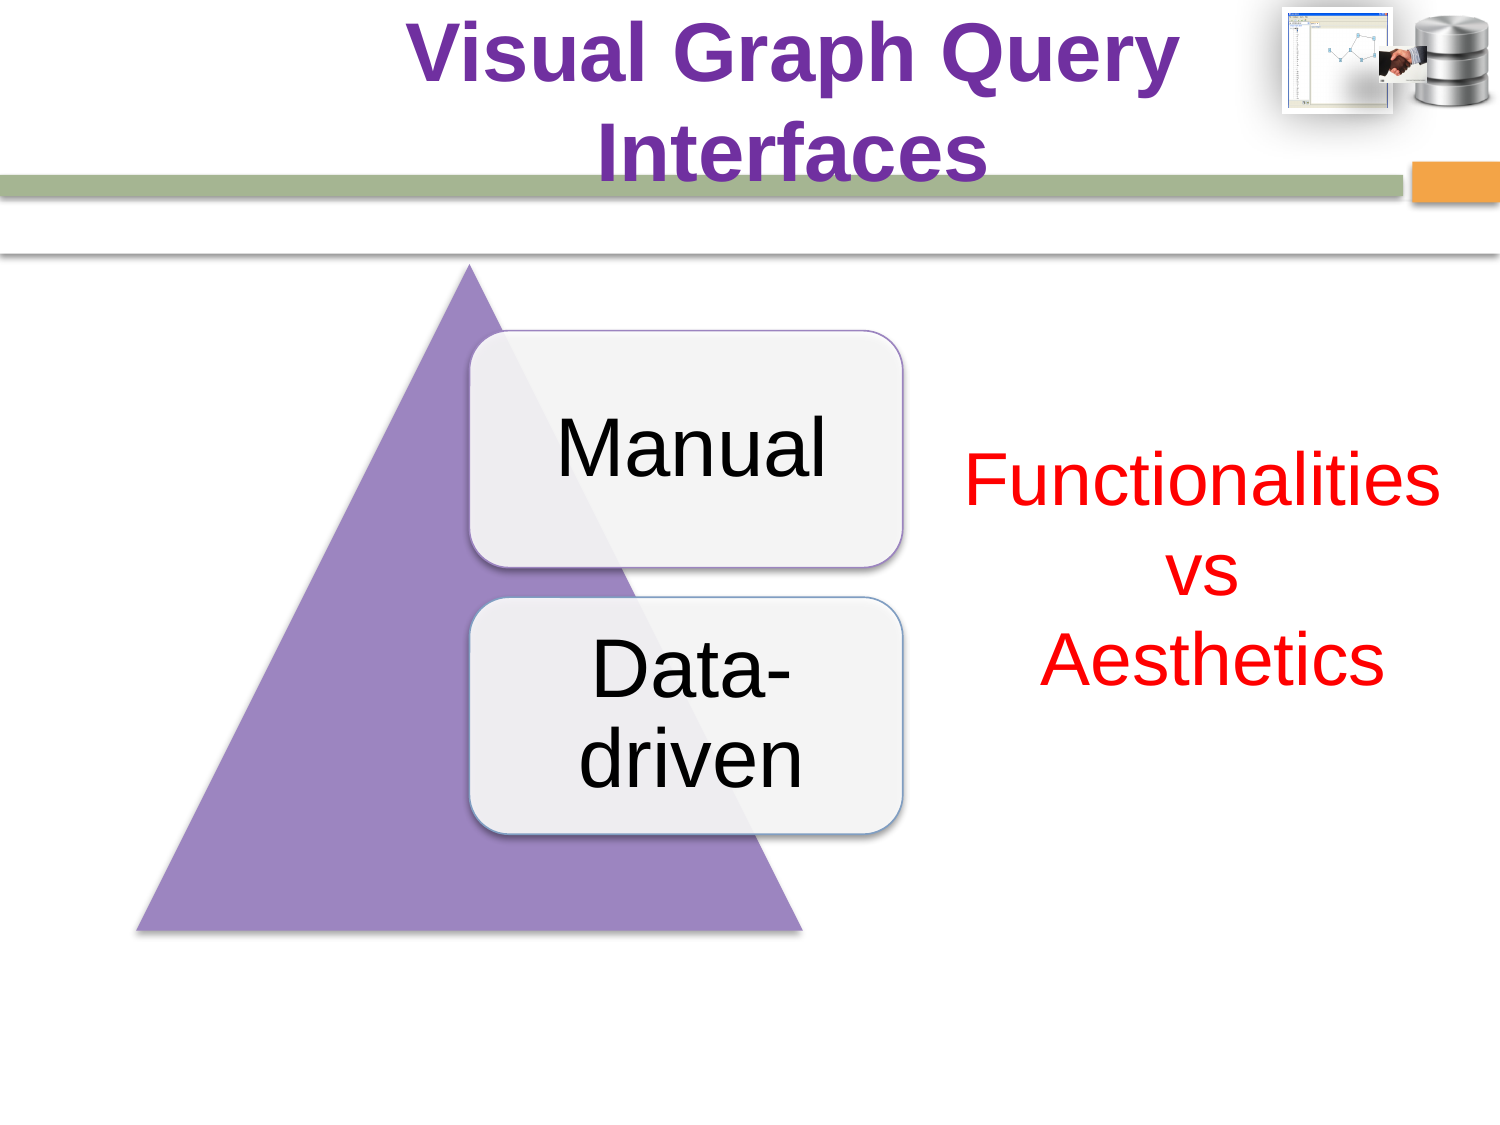

# Visual Graph Query Interfaces
Manual
Data-driven
Functionalities
vs
Aesthetics